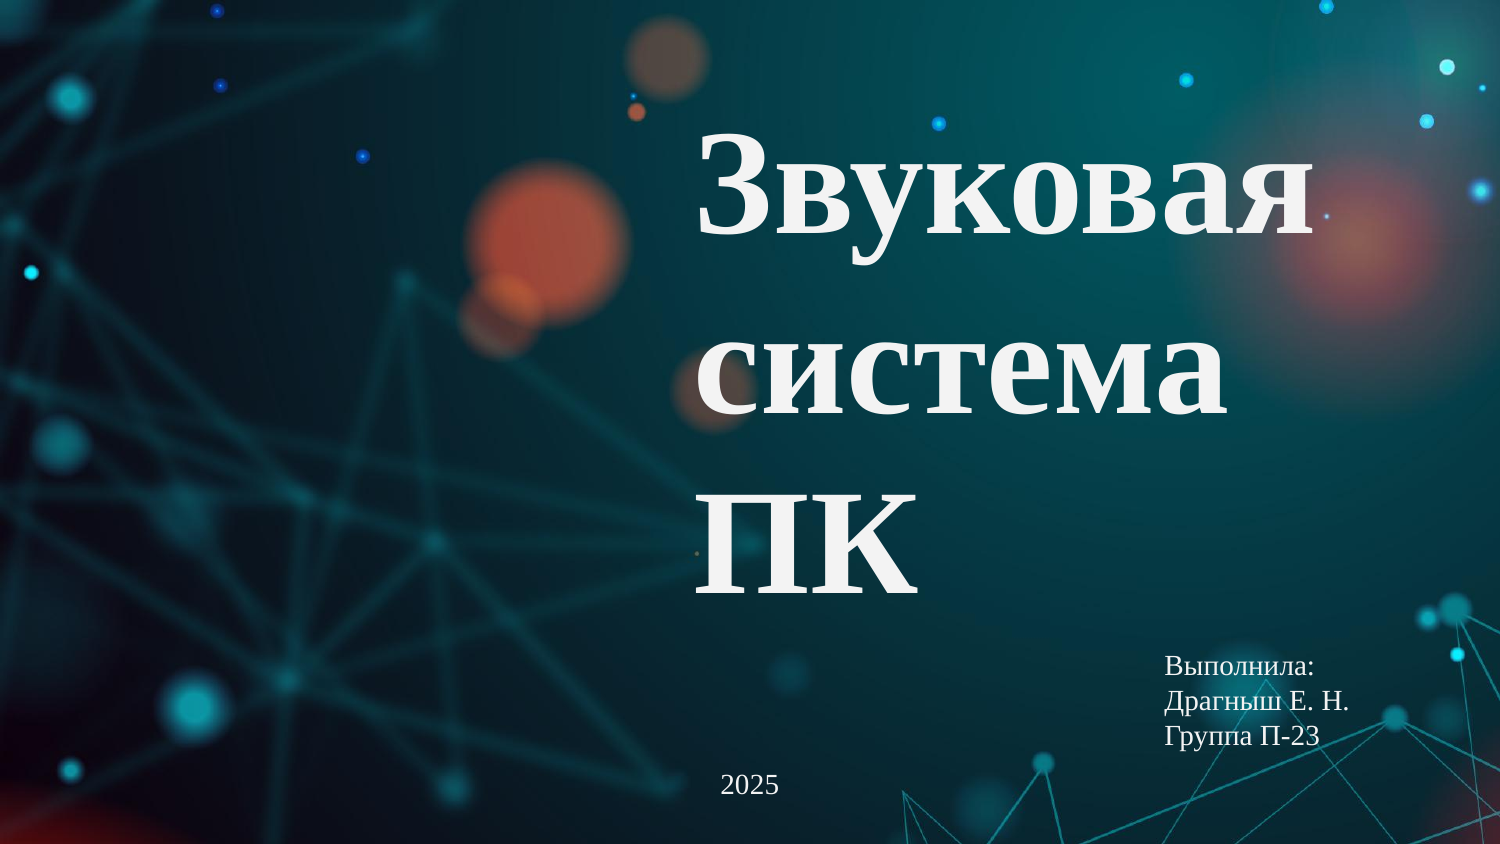

# Звуковая система ПК
Выполнила:
Драгныш Е. Н.
Группа П-23
2025